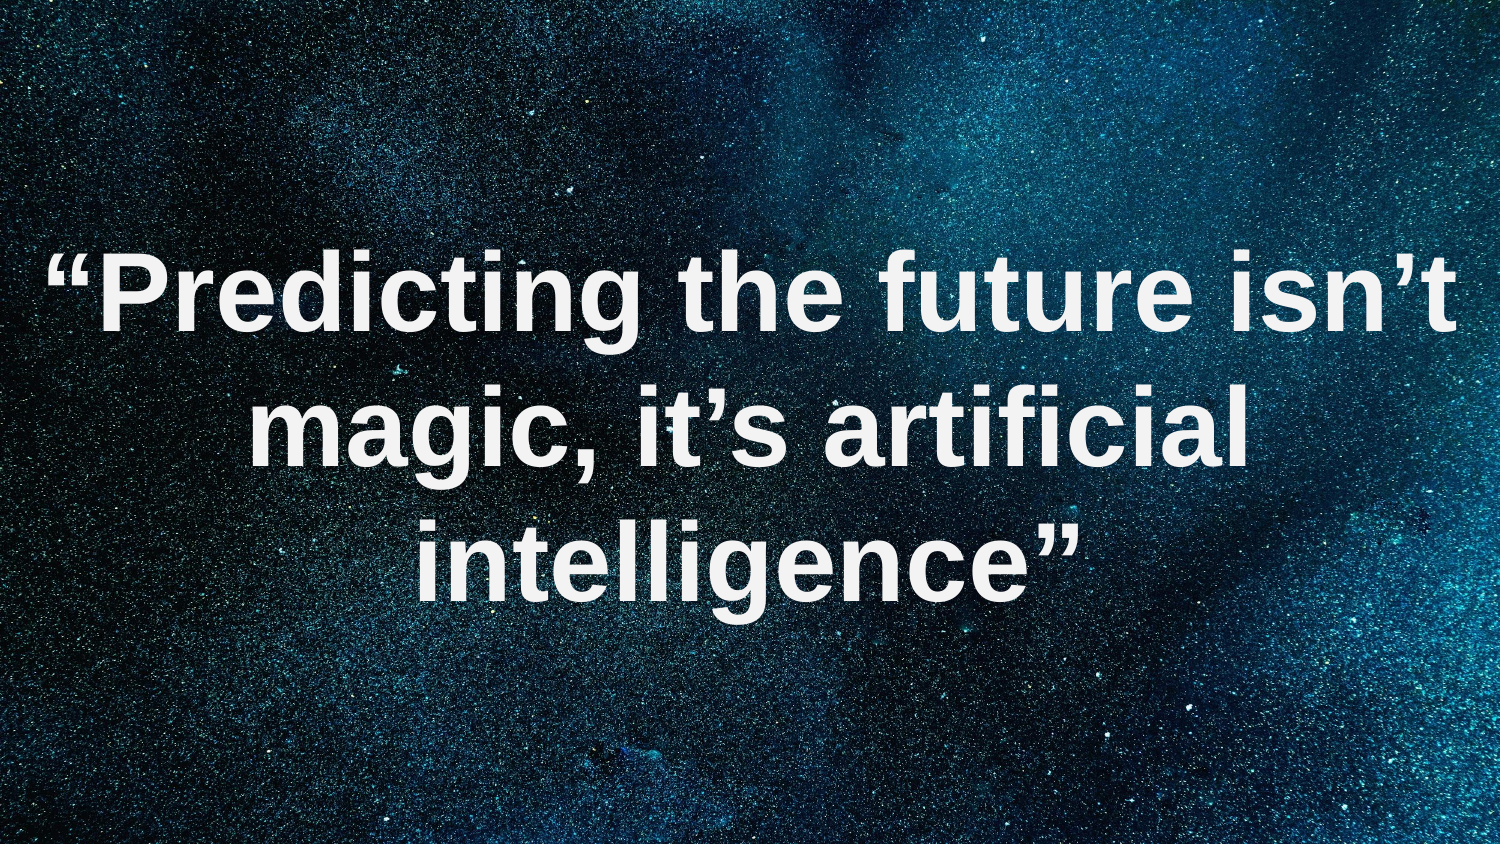

# “Predicting the future isn’t magic, it’s artificial intelligence”